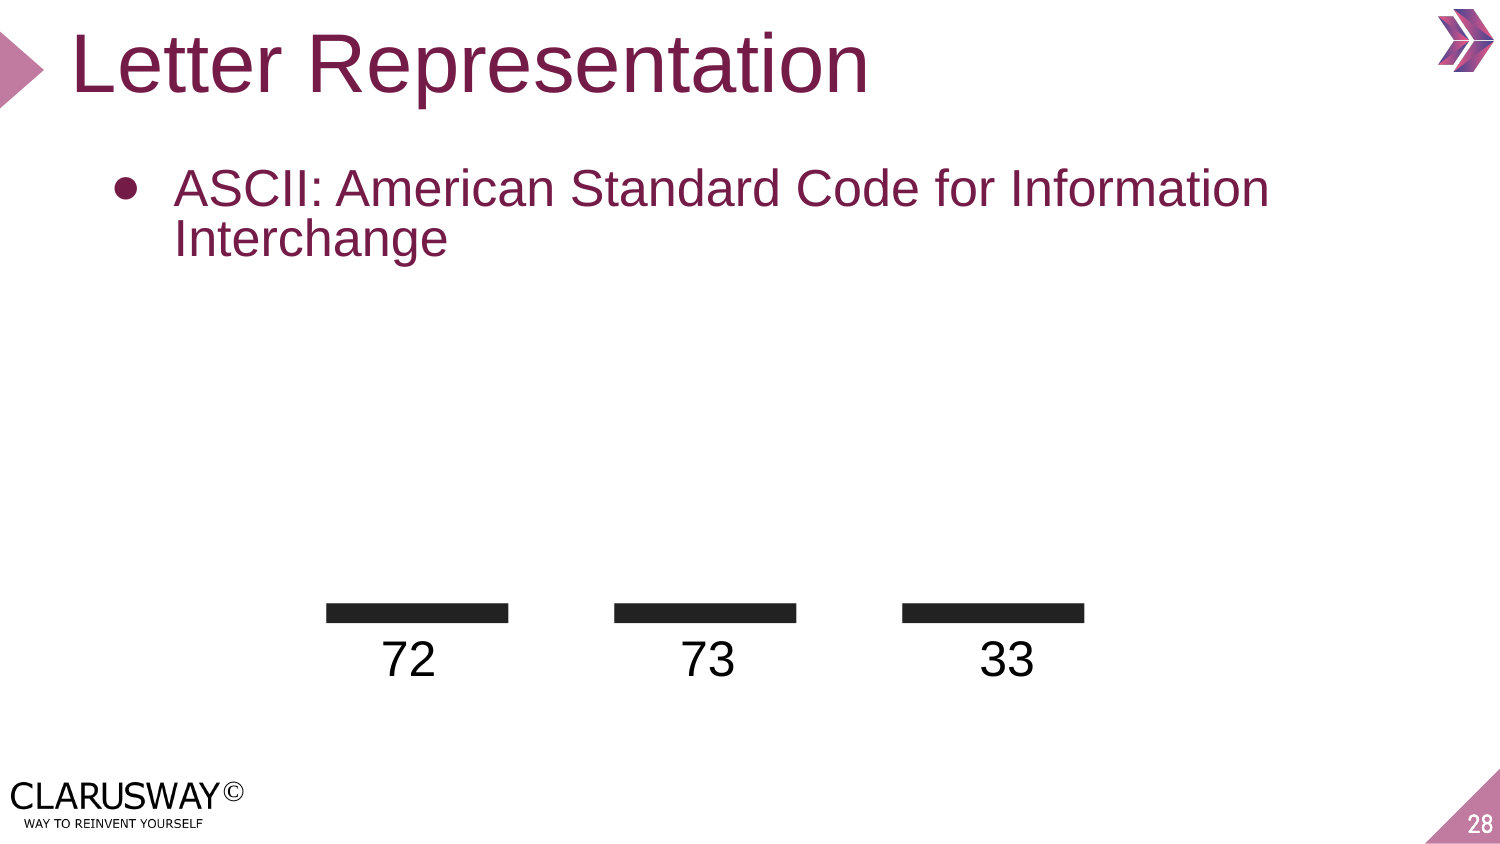

Letter Representation
ASCII: American Standard Code for Information Interchange
_
_
_
72
73
33
28
28